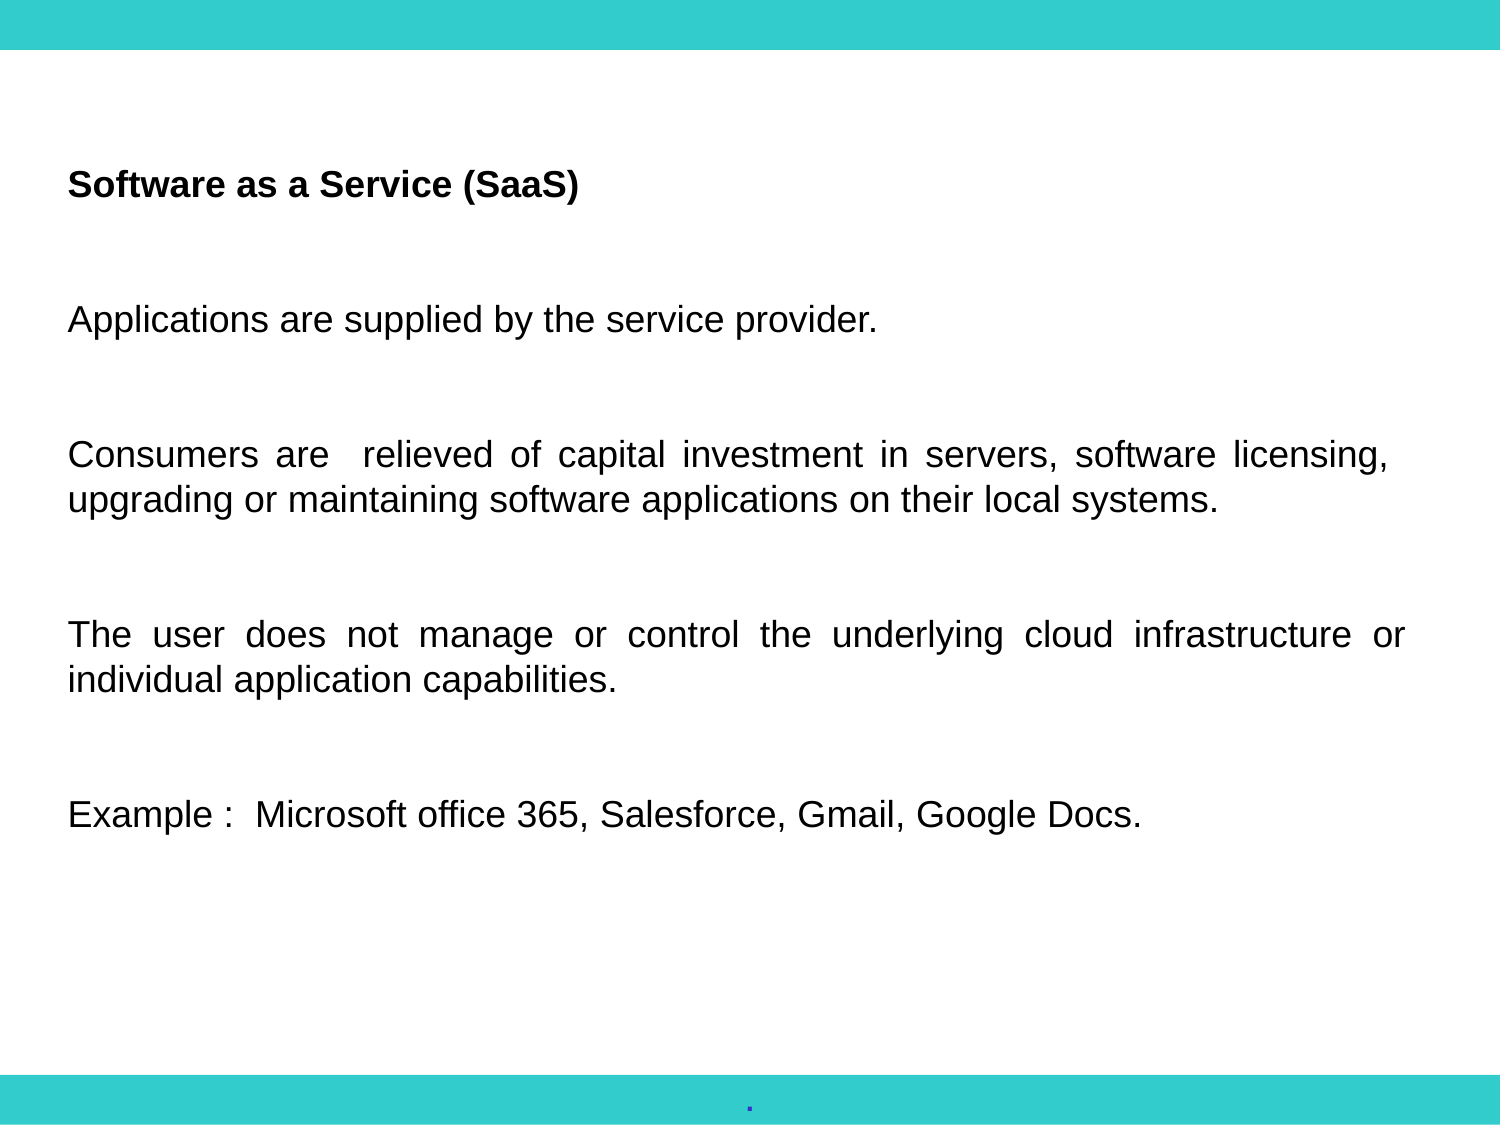

Software as a Service (SaaS)

Applications are supplied by the service provider.

Consumers are  relieved of capital investment in servers, software licensing,  upgrading or maintaining software applications on their local systems.

The user does not manage or control the underlying cloud infrastructure or individual application capabilities.

Example :  Microsoft office 365, Salesforce, Gmail, Google Docs.

.